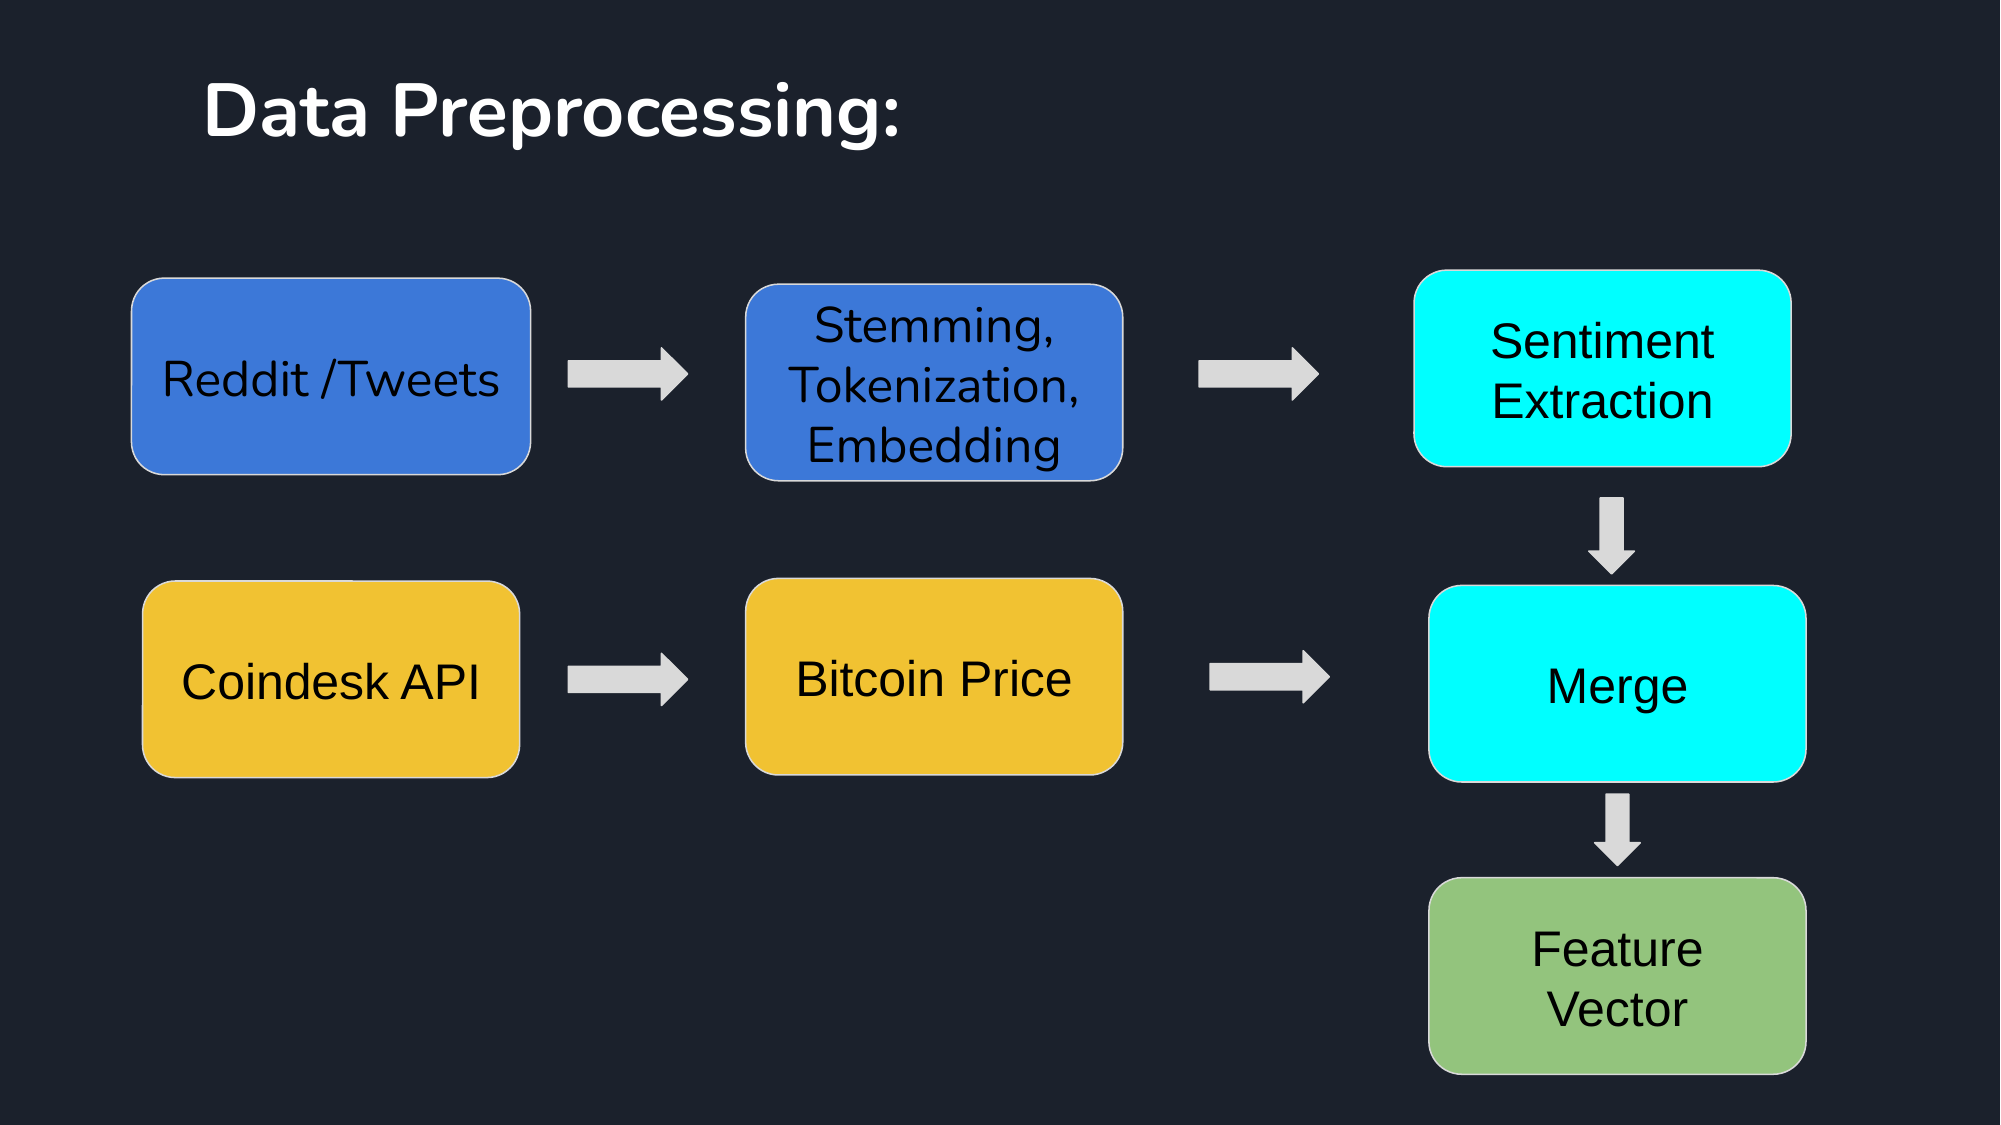

# Data Preprocessing:
Sentiment Extraction
Reddit /Tweets
Stemming,
Tokenization,
Embedding

Bitcoin Price
Coindesk API
Merge

Feature Vector